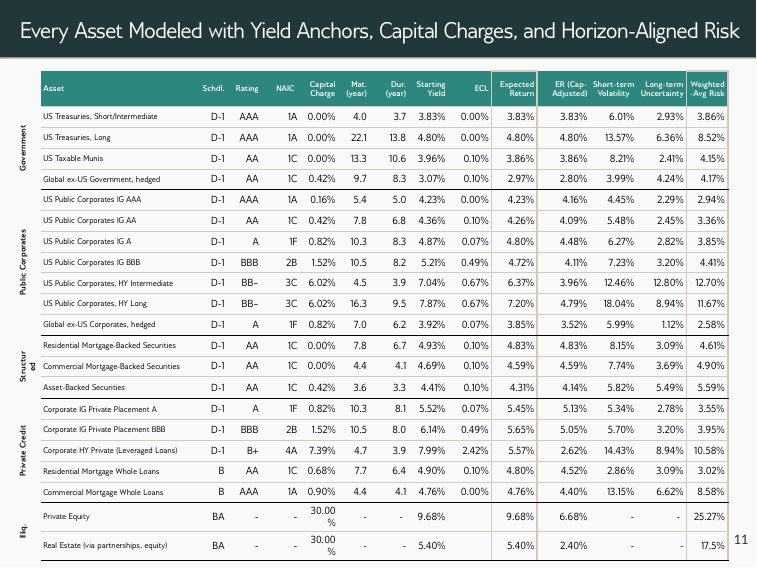

# Every Asset Modeled with Yield Anchors, Capital Charges, and Horizon-Aligned Risk

|  | Asset | Schdl. | Rating | NAIC | Capital Charge | Mat. (year) | Dur. (year) | Starting Yield | ECL | Expected Return | ER (Cap-Adjusted) | Short-term Volatility | Long-term Uncertainty | Weighted-Avg Risk |
| --- | --- | --- | --- | --- | --- | --- | --- | --- | --- | --- | --- | --- | --- | --- |
| Government | US Treasuries, Short/Intermediate | D-1 | AAA | 1A | 0.00% | 4.0 | 3.7 | 3.83% | 0.00% | 3.83% | 3.83% | 6.01% | 2.93% | 3.86% |
|  | US Treasuries, Long | D-1 | AAA | 1A | 0.00% | 22.1 | 13.8 | 4.80% | 0.00% | 4.80% | 4.80% | 13.57% | 6.36% | 8.52% |
|  | US Taxable Munis | D-1 | AA | 1C | 0.00% | 13.3 | 10.6 | 3.96% | 0.10% | 3.86% | 3.86% | 8.21% | 2.41% | 4.15% |
|  | Global ex-US Government, hedged | D-1 | AA | 1C | 0.42% | 9.7 | 8.3 | 3.07% | 0.10% | 2.97% | 2.80% | 3.99% | 4.24% | 4.17% |
| Public Corporates | US Public Corporates IG AAA | D-1 | AAA | 1A | 0.16% | 5.4 | 5.0 | 4.23% | 0.00% | 4.23% | 4.16% | 4.45% | 2.29% | 2.94% |
|  | US Public Corporates IG AA | D-1 | AA | 1C | 0.42% | 7.8 | 6.8 | 4.36% | 0.10% | 4.26% | 4.09% | 5.48% | 2.45% | 3.36% |
|  | US Public Corporates IG A | D-1 | A | 1F | 0.82% | 10.3 | 8.3 | 4.87% | 0.07% | 4.80% | 4.48% | 6.27% | 2.82% | 3.85% |
|  | US Public Corporates IG BBB | D-1 | BBB | 2B | 1.52% | 10.5 | 8.2 | 5.21% | 0.49% | 4.72% | 4.11% | 7.23% | 3.20% | 4.41% |
|  | US Public Corporates, HY Intermediate | D-1 | BB– | 3C | 6.02% | 4.5 | 3.9 | 7.04% | 0.67% | 6.37% | 3.96% | 12.46% | 12.80% | 12.70% |
|  | US Public Corporates, HY Long | D-1 | BB– | 3C | 6.02% | 16.3 | 9.5 | 7.87% | 0.67% | 7.20% | 4.79% | 18.04% | 8.94% | 11.67% |
|  | Global ex-US Corporates, hedged | D-1 | A | 1F | 0.82% | 7.0 | 6.2 | 3.92% | 0.07% | 3.85% | 3.52% | 5.99% | 1.12% | 2.58% |
| Structured | Residential Mortgage-Backed Securities | D-1 | AA | 1C | 0.00% | 7.8 | 6.7 | 4.93% | 0.10% | 4.83% | 4.83% | 8.15% | 3.09% | 4.61% |
|  | Commercial Mortgage-Backed Securities | D-1 | AA | 1C | 0.00% | 4.4 | 4.1 | 4.69% | 0.10% | 4.59% | 4.59% | 7.74% | 3.69% | 4.90% |
|  | Asset-Backed Securities | D-1 | AA | 1C | 0.42% | 3.6 | 3.3 | 4.41% | 0.10% | 4.31% | 4.14% | 5.82% | 5.49% | 5.59% |
| Private Credit | Corporate IG Private Placement A | D-1 | A | 1F | 0.82% | 10.3 | 8.1 | 5.52% | 0.07% | 5.45% | 5.13% | 5.34% | 2.78% | 3.55% |
|  | Corporate IG Private Placement BBB | D-1 | BBB | 2B | 1.52% | 10.5 | 8.0 | 6.14% | 0.49% | 5.65% | 5.05% | 5.70% | 3.20% | 3.95% |
|  | Corporate HY Private (Leveraged Loans) | D-1 | B+ | 4A | 7.39% | 4.7 | 3.9 | 7.99% | 2.42% | 5.57% | 2.62% | 14.43% | 8.94% | 10.58% |
|  | Residential Mortgage Whole Loans | B | AA | 1C | 0.68% | 7.7 | 6.4 | 4.90% | 0.10% | 4.80% | 4.52% | 2.86% | 3.09% | 3.02% |
|  | Commercial Mortgage Whole Loans | B | AAA | 1A | 0.90% | 4.4 | 4.1 | 4.76% | 0.00% | 4.76% | 4.40% | 13.15% | 6.62% | 8.58% |
| Illiq. | Private Equity | BA | - | - | 30.00% | - | - | 9.68% |  | 9.68% | 6.68% | - | - | 25.27% |
|  | Real Estate (via partnerships, equity) | BA | - | - | 30.00% | - | - | 5.40% |  | 5.40% | 2.40% | - | - | 17.5% |
11